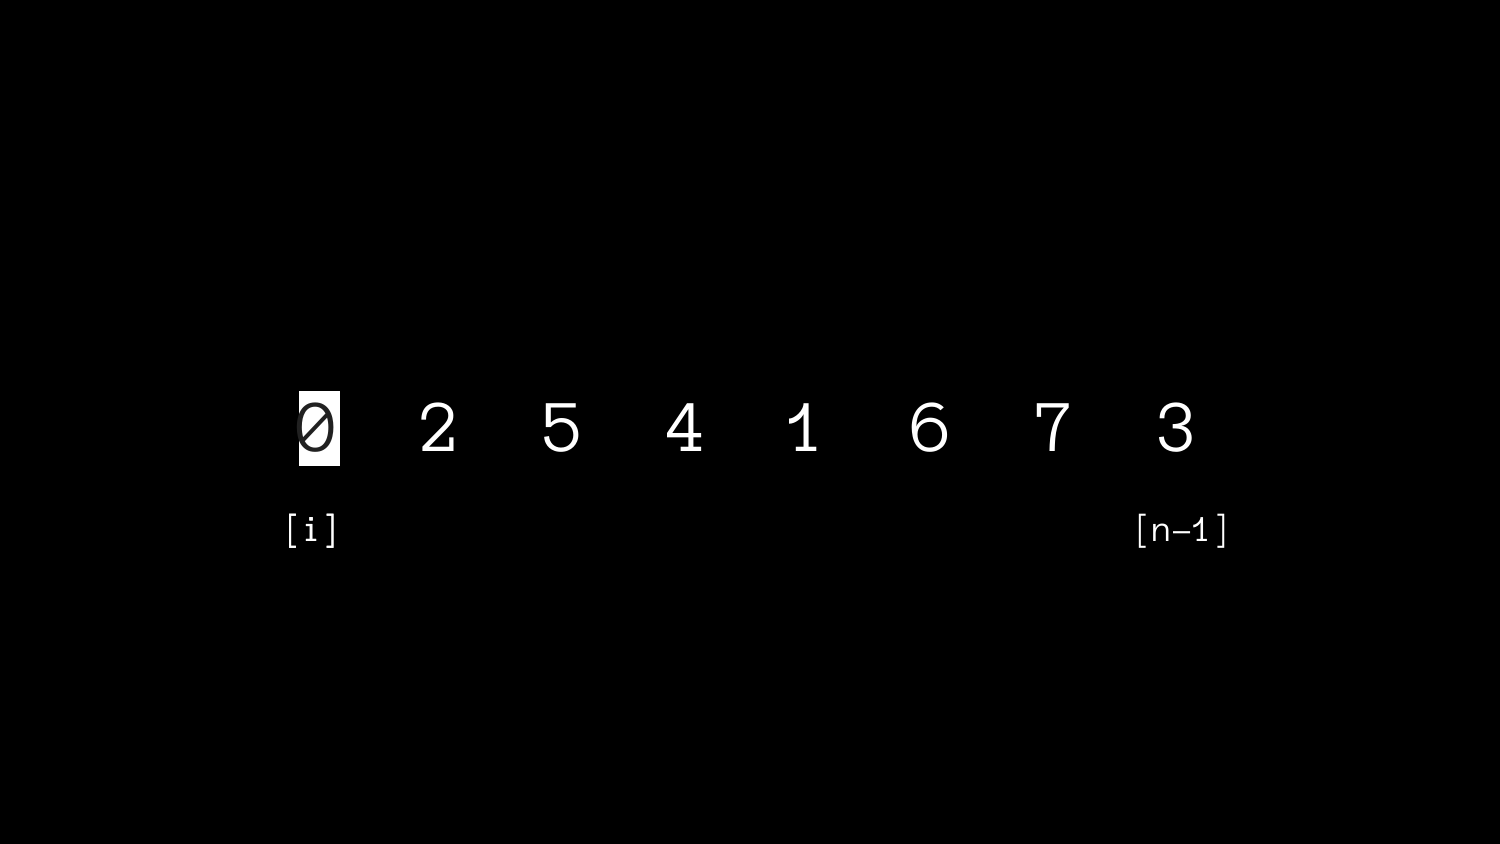

# 0  2  5  4  1  6  7  3
[i]
[i]
[n-1]